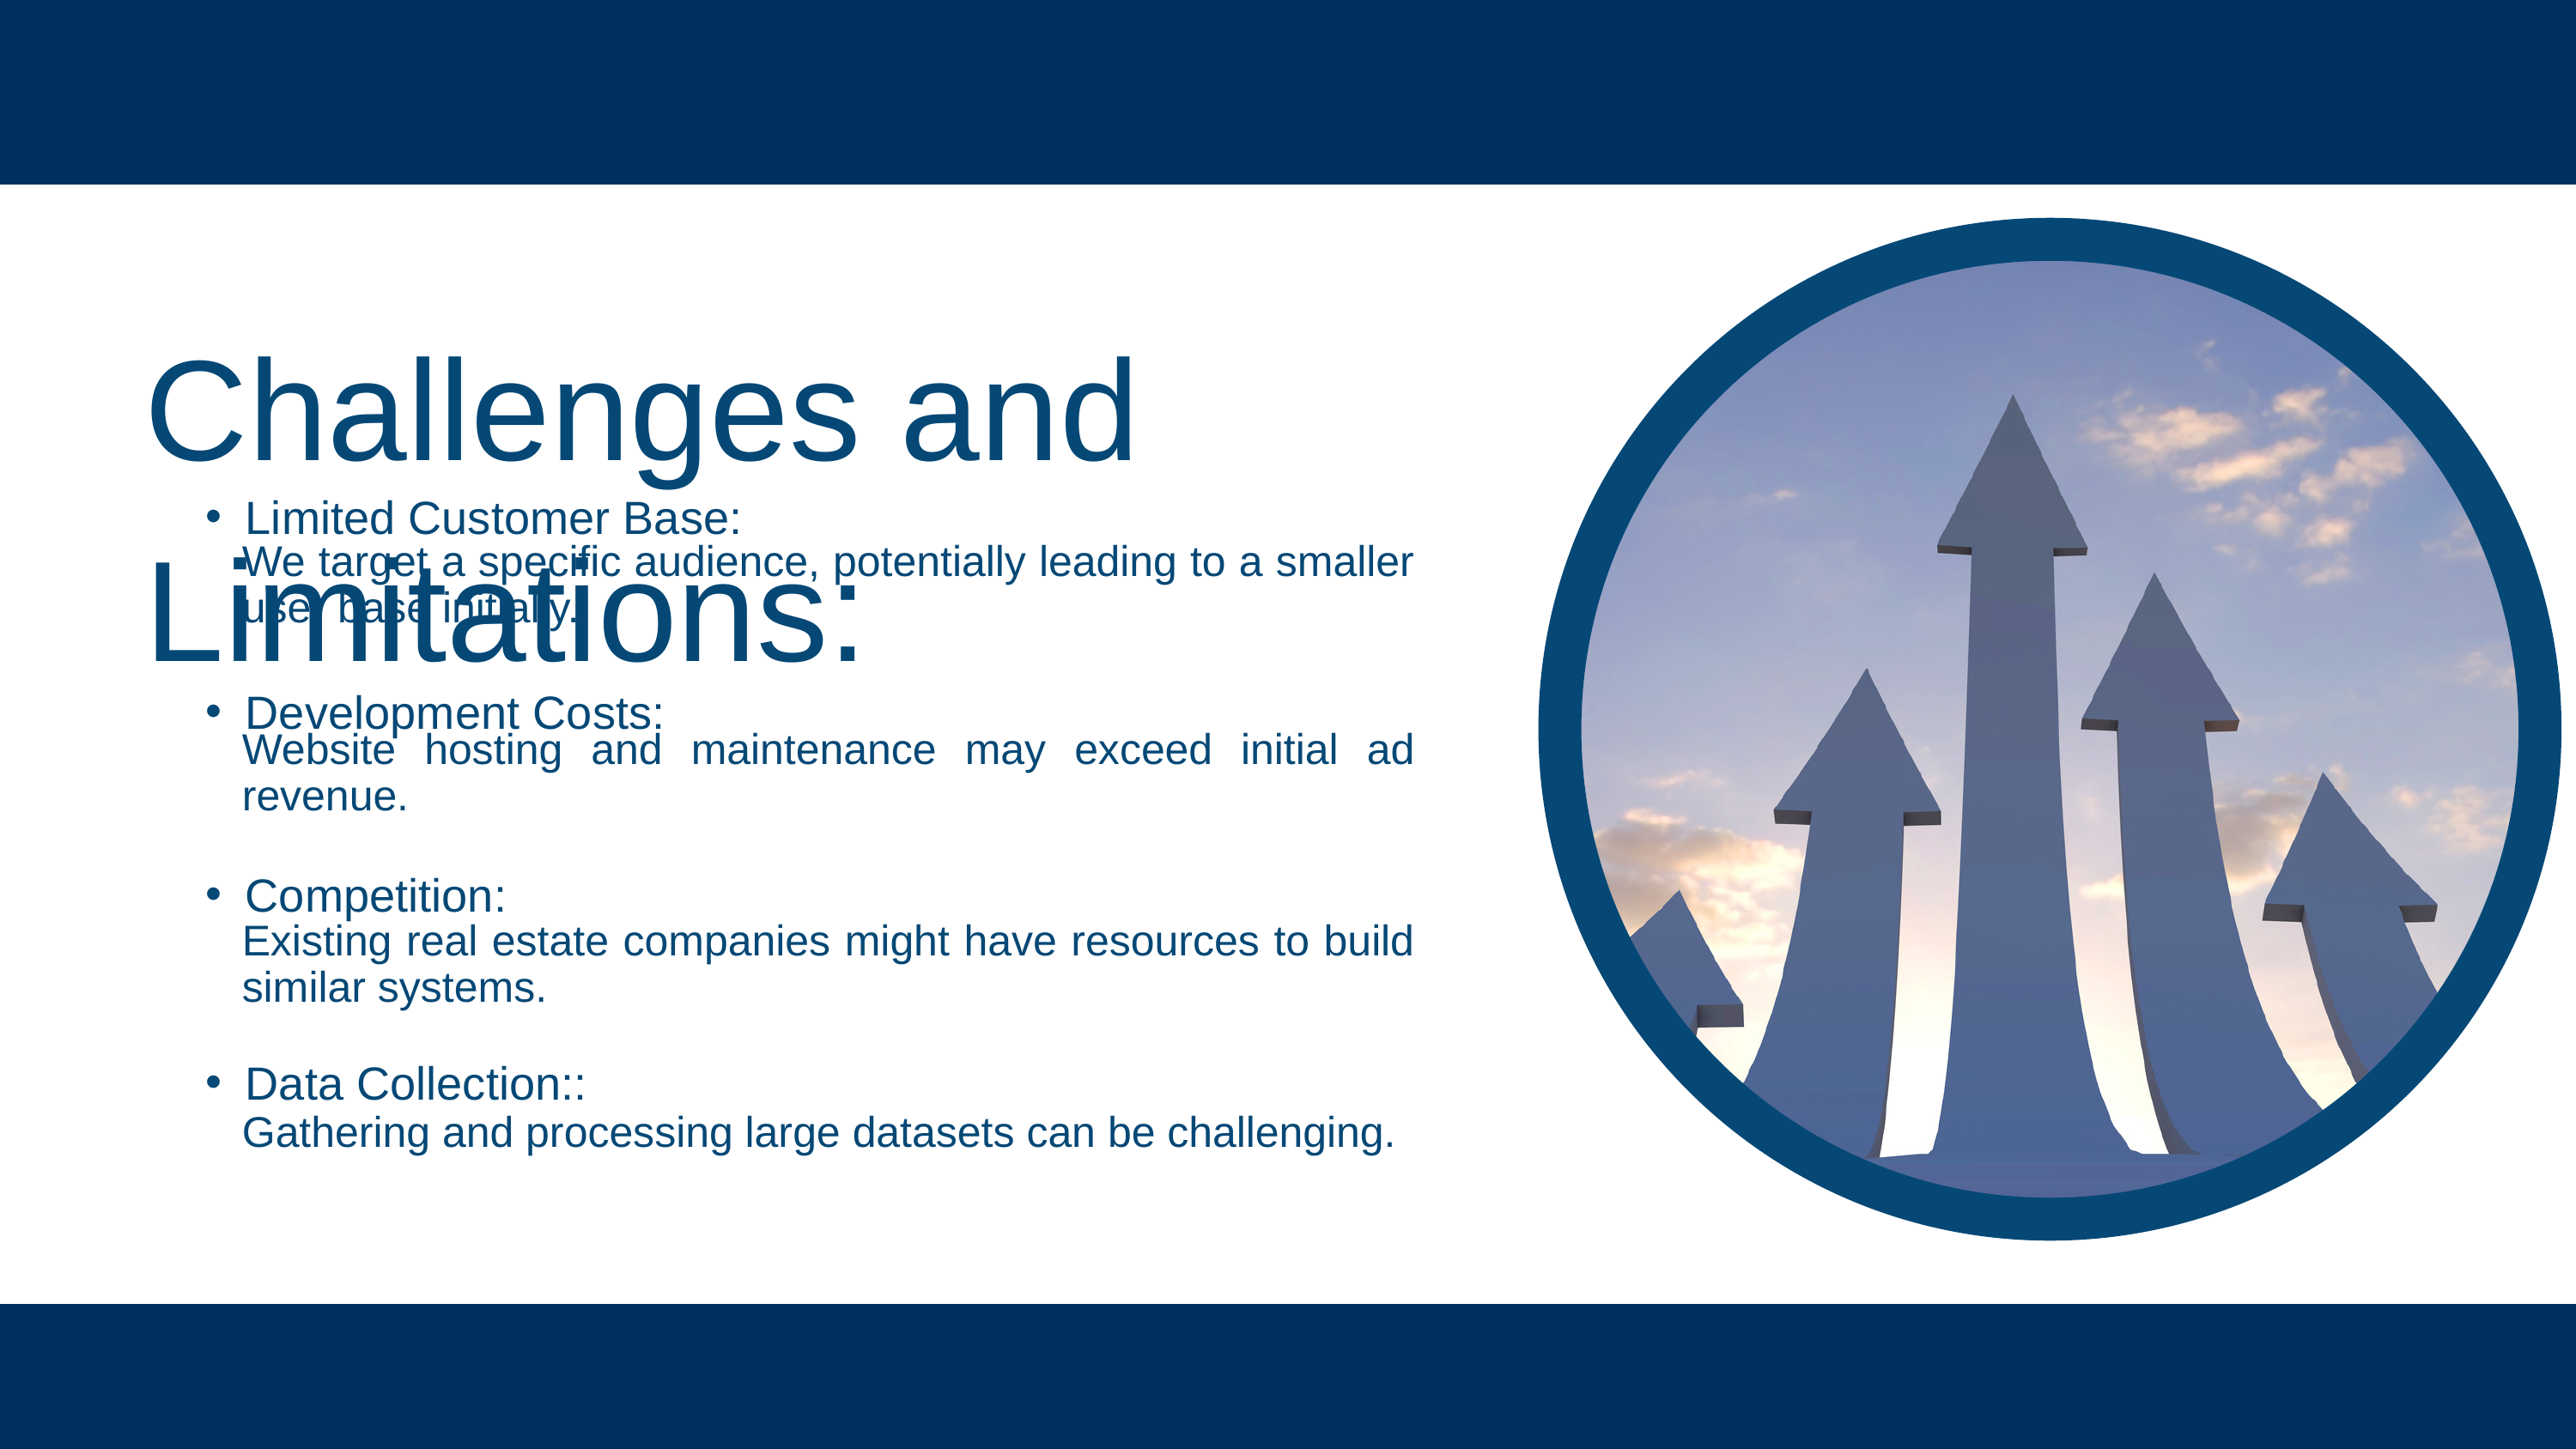

Challenges and Limitations:
Limited Customer Base:
We target a specific audience, potentially leading to a smaller user base initially.
Development Costs:
Website hosting and maintenance may exceed initial ad revenue.
Competition:
Existing real estate companies might have resources to build similar systems.
Data Collection::
Gathering and processing large datasets can be challenging.